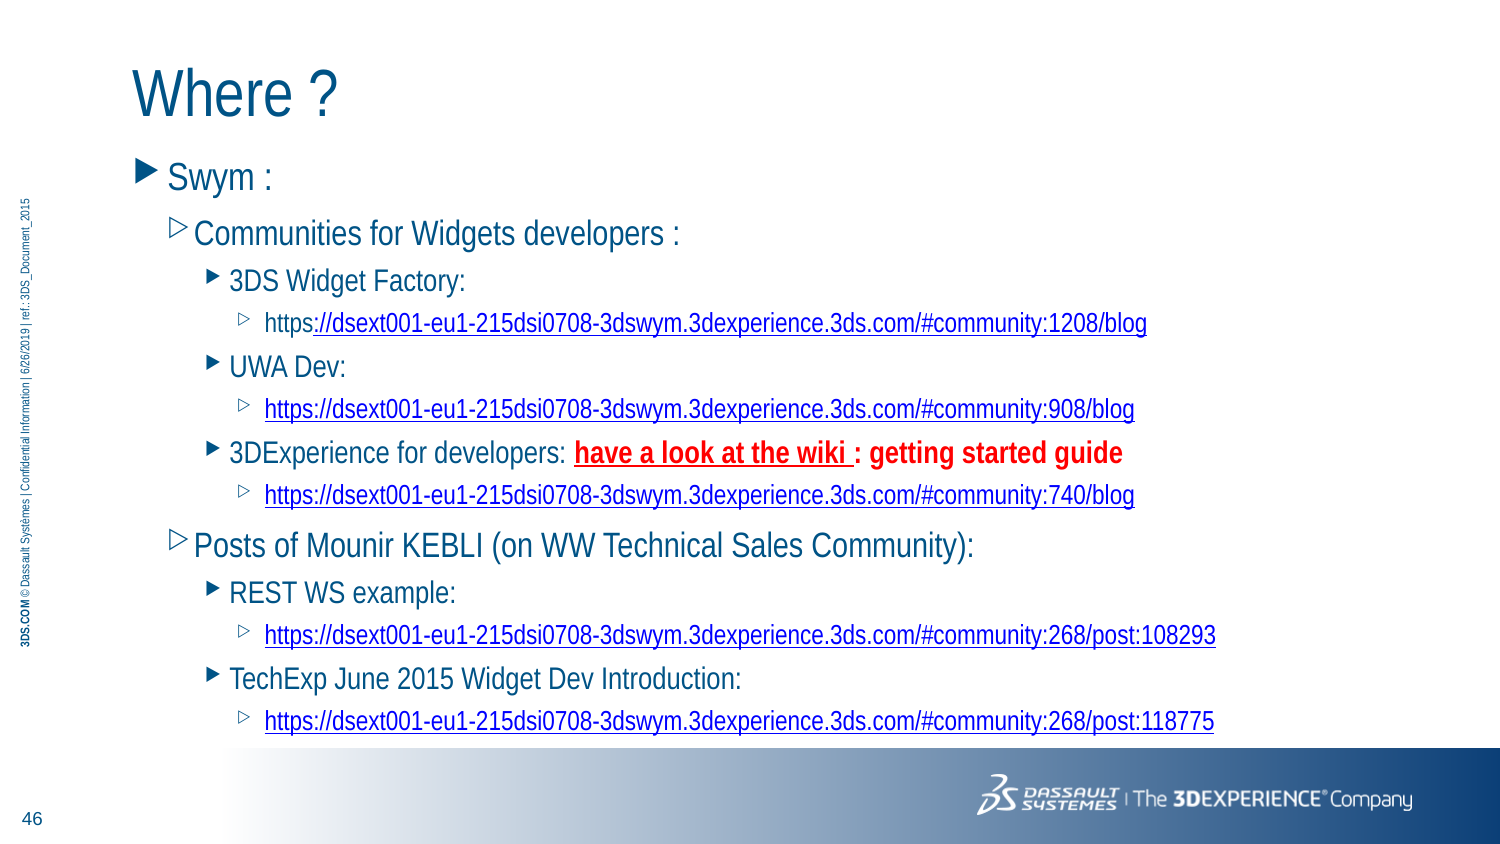

# Where ?
Swym :
Communities for Widgets developers :
3DS Widget Factory:
https://dsext001-eu1-215dsi0708-3dswym.3dexperience.3ds.com/#community:1208/blog
UWA Dev:
https://dsext001-eu1-215dsi0708-3dswym.3dexperience.3ds.com/#community:908/blog
3DExperience for developers: have a look at the wiki : getting started guide
https://dsext001-eu1-215dsi0708-3dswym.3dexperience.3ds.com/#community:740/blog
Posts of Mounir KEBLI (on WW Technical Sales Community):
REST WS example:
https://dsext001-eu1-215dsi0708-3dswym.3dexperience.3ds.com/#community:268/post:108293
TechExp June 2015 Widget Dev Introduction:
https://dsext001-eu1-215dsi0708-3dswym.3dexperience.3ds.com/#community:268/post:118775